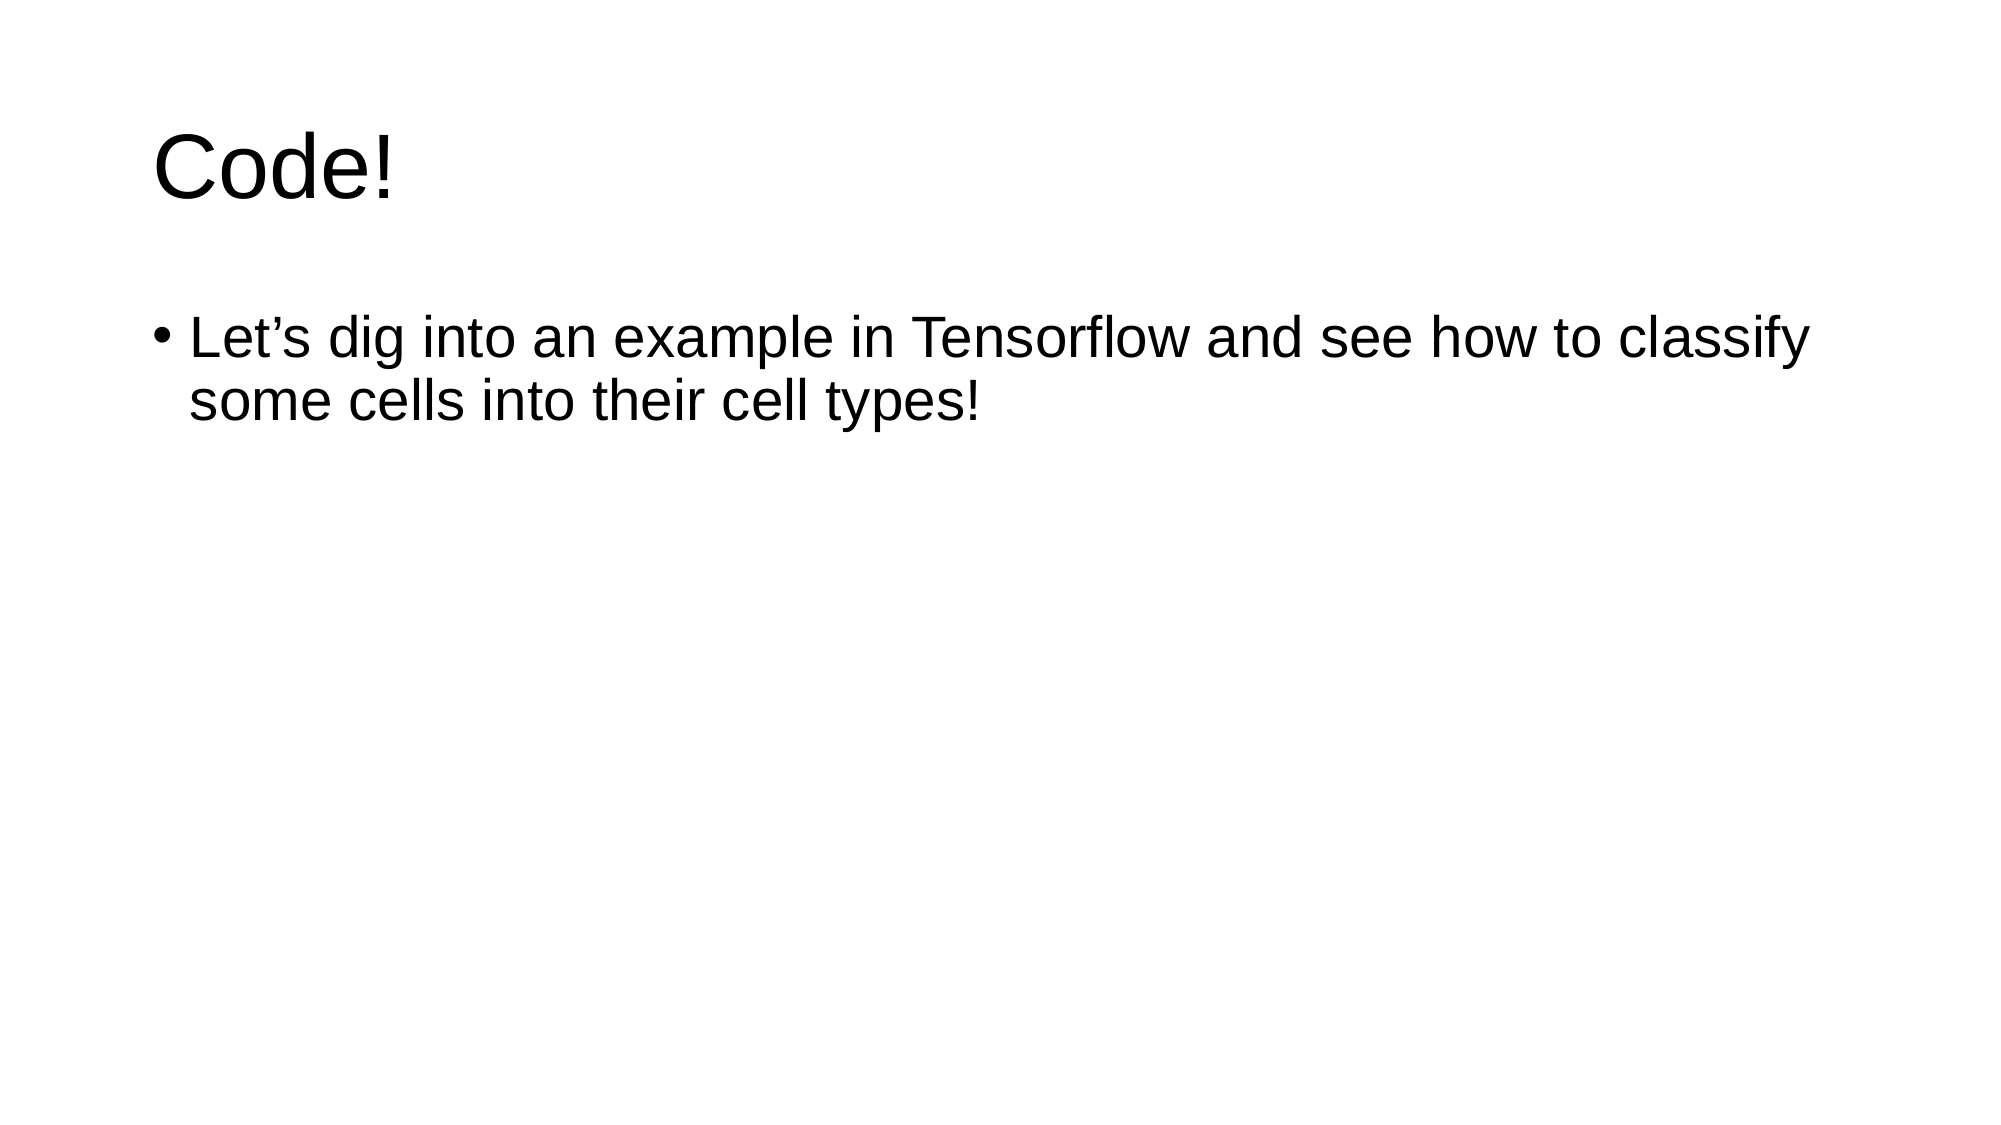

# Code!
Let’s dig into an example in Tensorflow and see how to classify some cells into their cell types!